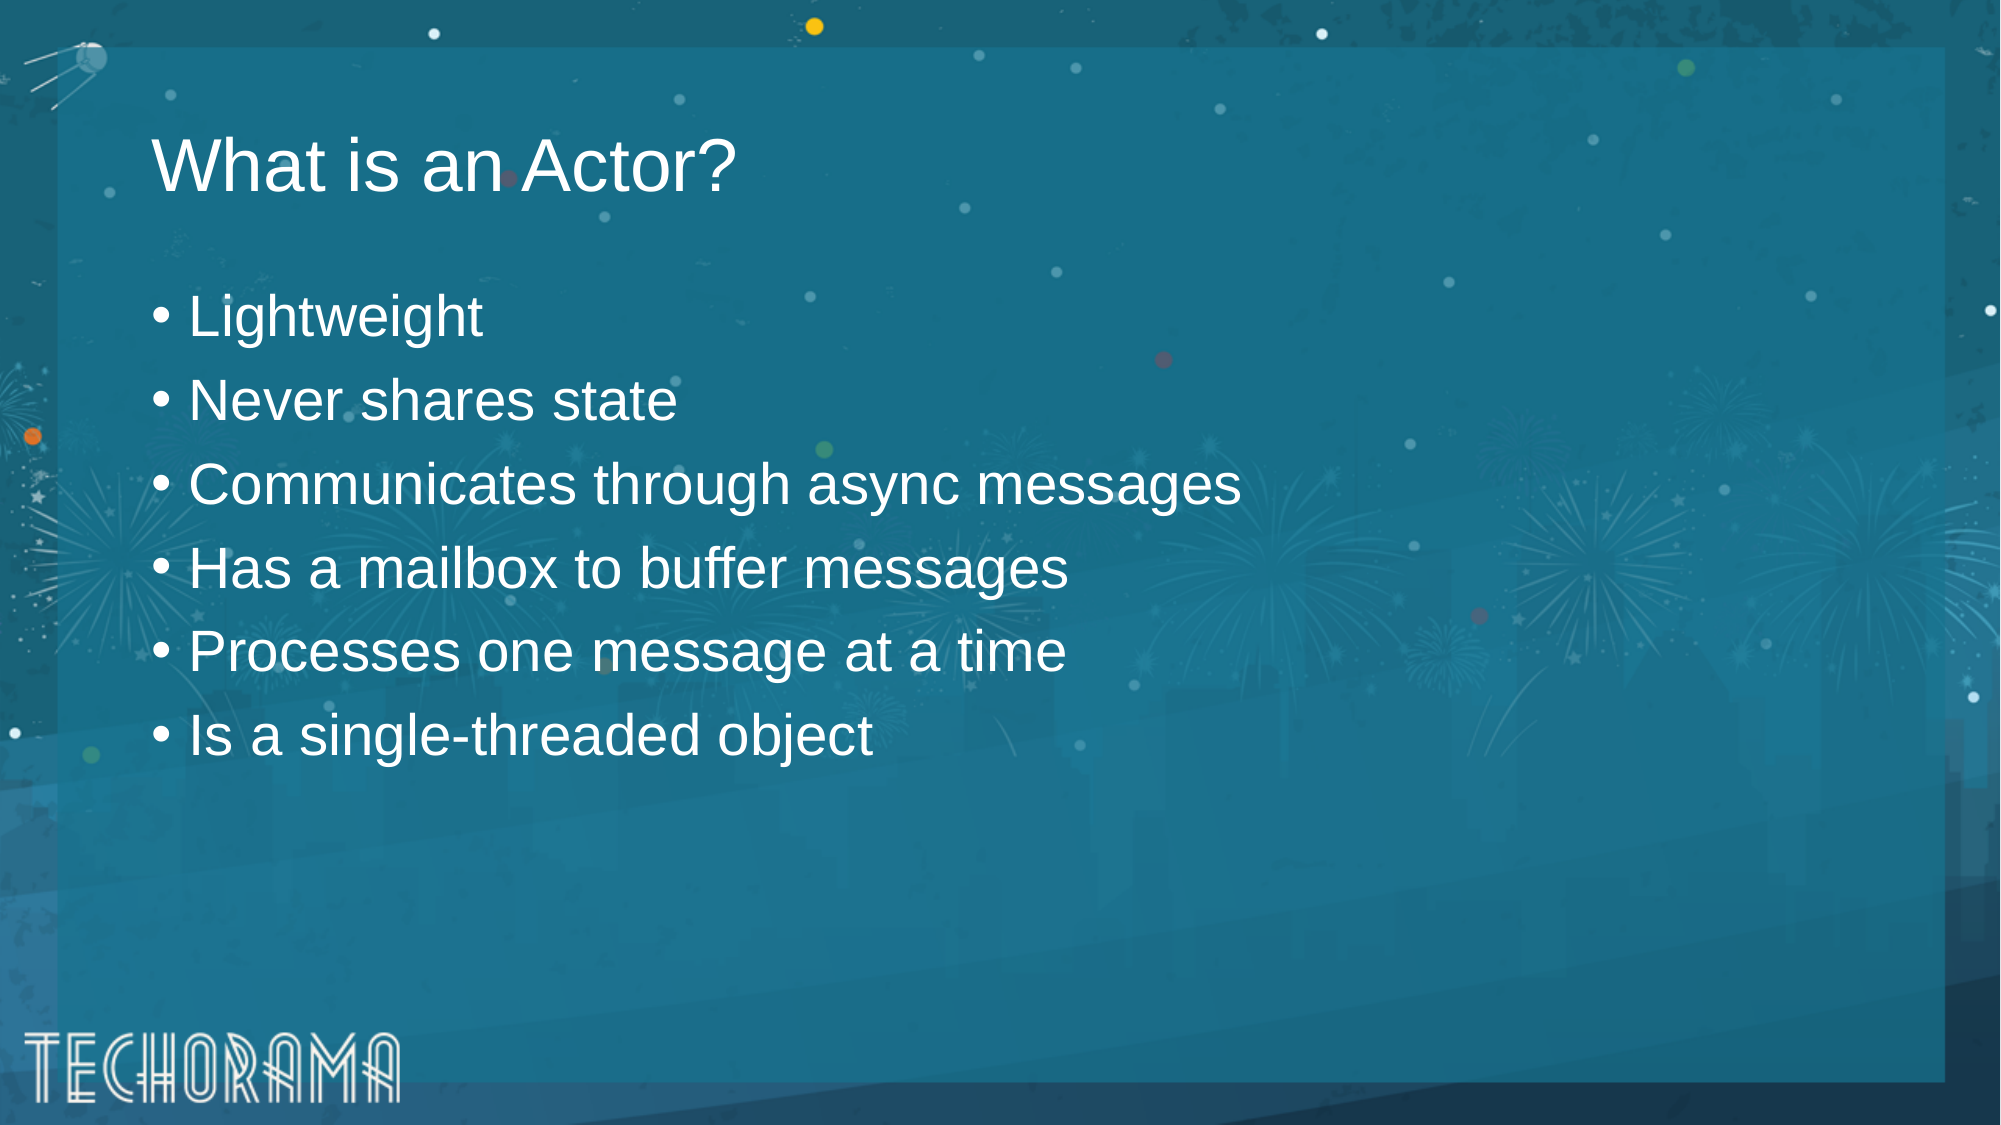

# What is an Actor?
Lightweight
Never shares state
Communicates through async messages
Has a mailbox to buffer messages
Processes one message at a time
Is a single-threaded object